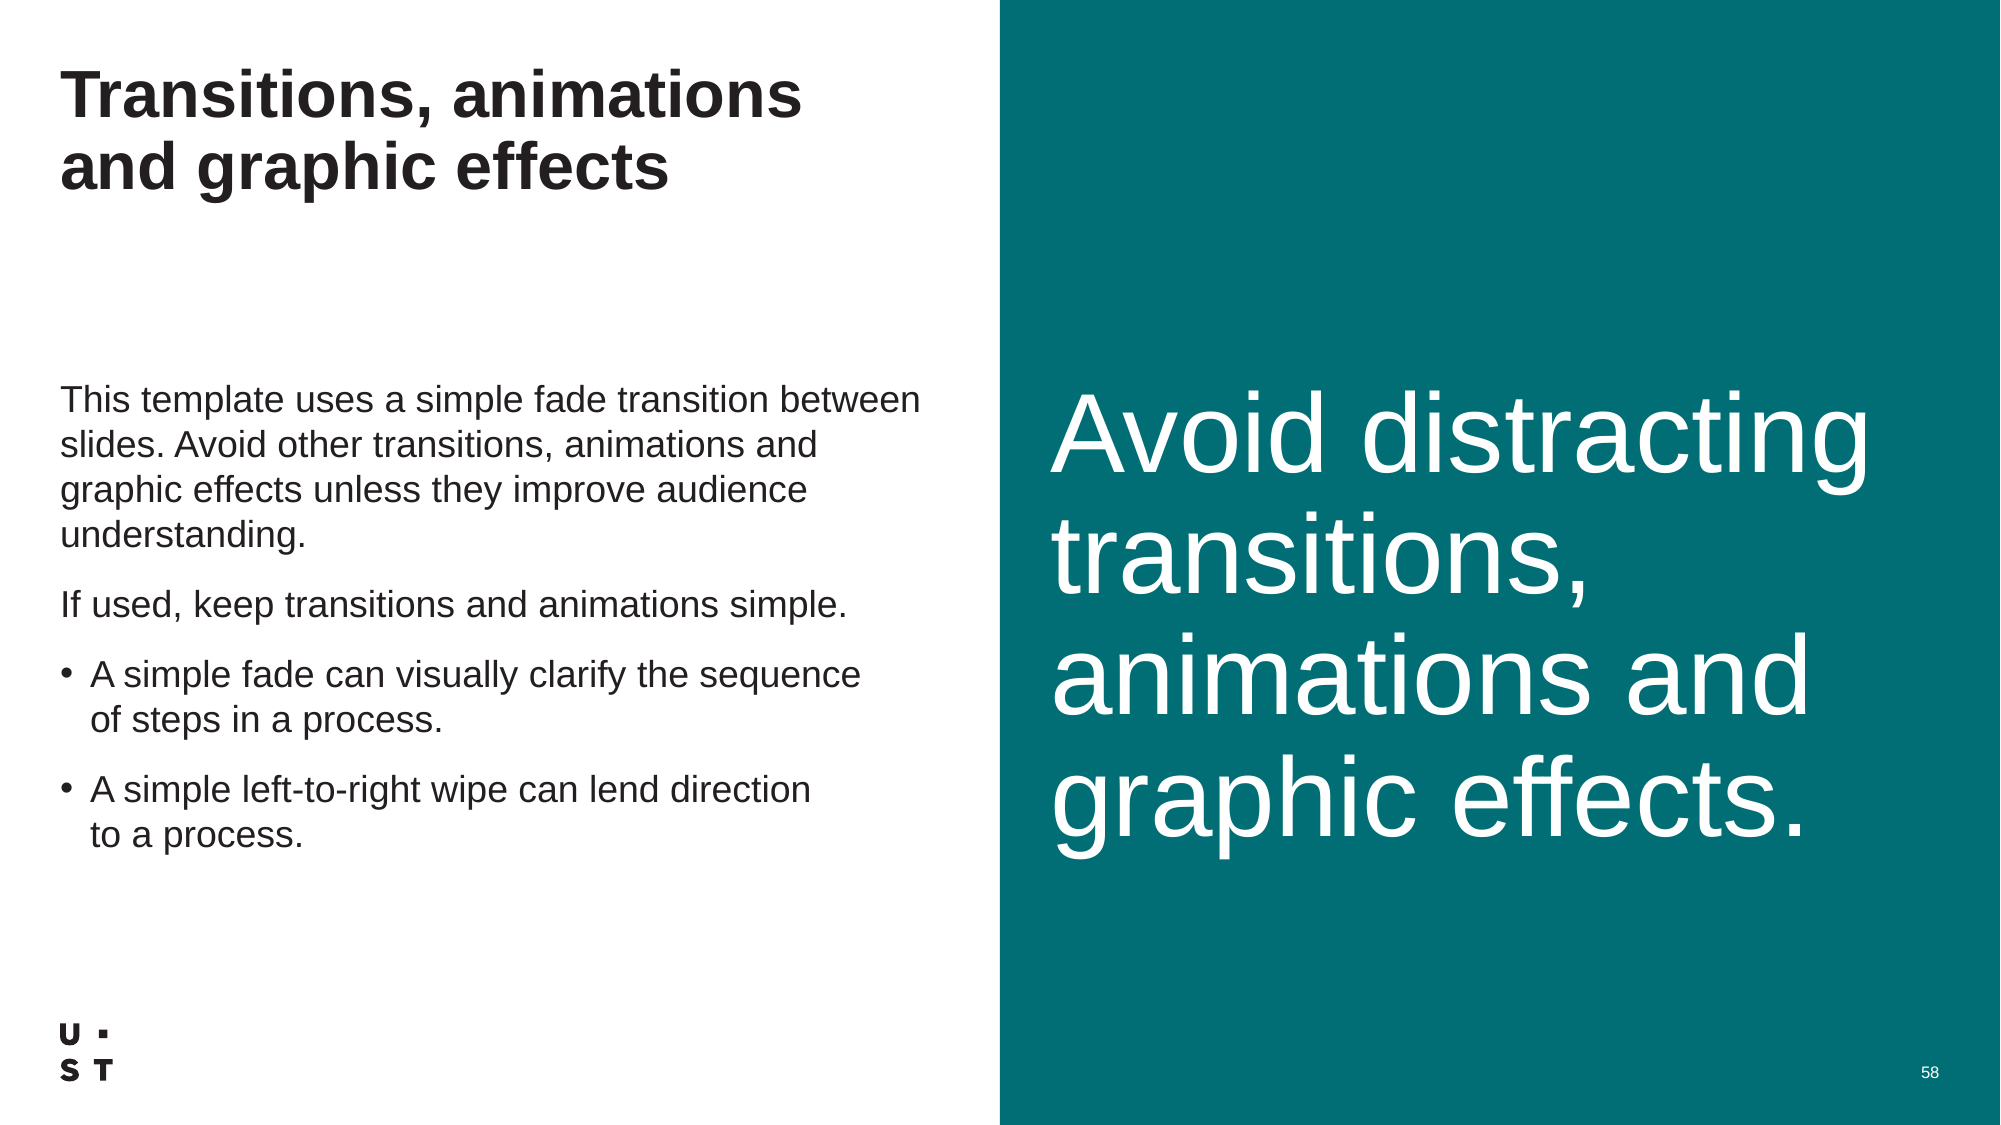

# Transitions, animations and graphic effects
This template uses a simple fade transition between slides. Avoid other transitions, animations and graphic effects unless they improve audience understanding.
If used, keep transitions and animations simple.
A simple fade can visually clarify the sequence of steps in a process.
A simple left-to-right wipe can lend direction to a process.
Avoid distracting transitions, animations and graphic effects.